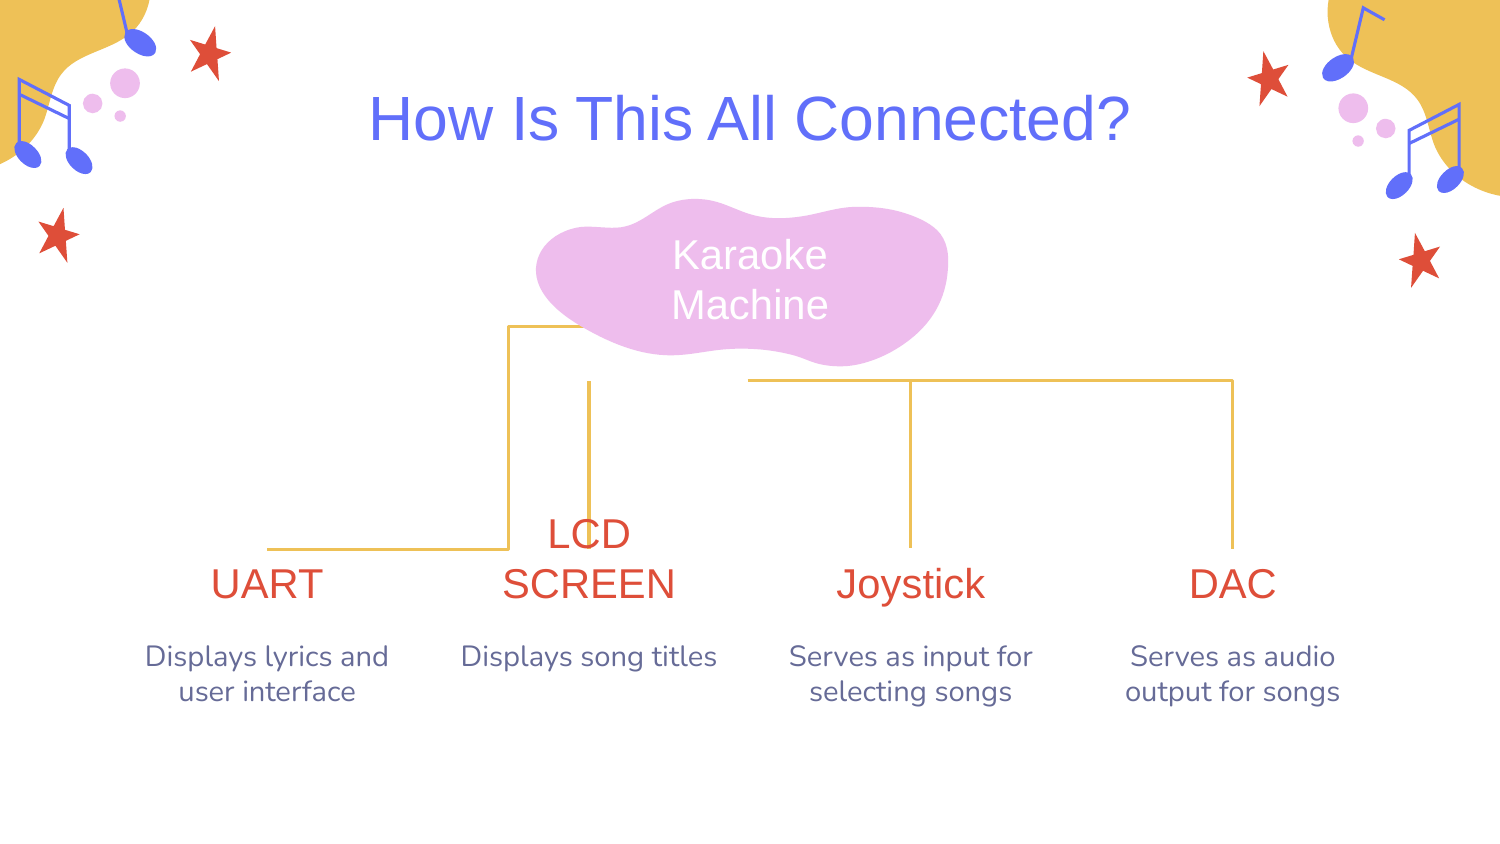

# How Is This All Connected?

Karaoke Machine
UART
LCD SCREEN
Joystick
DAC
Displays lyrics and user interface
Displays song titles
Serves as input for selecting songs
Serves as audio output for songs